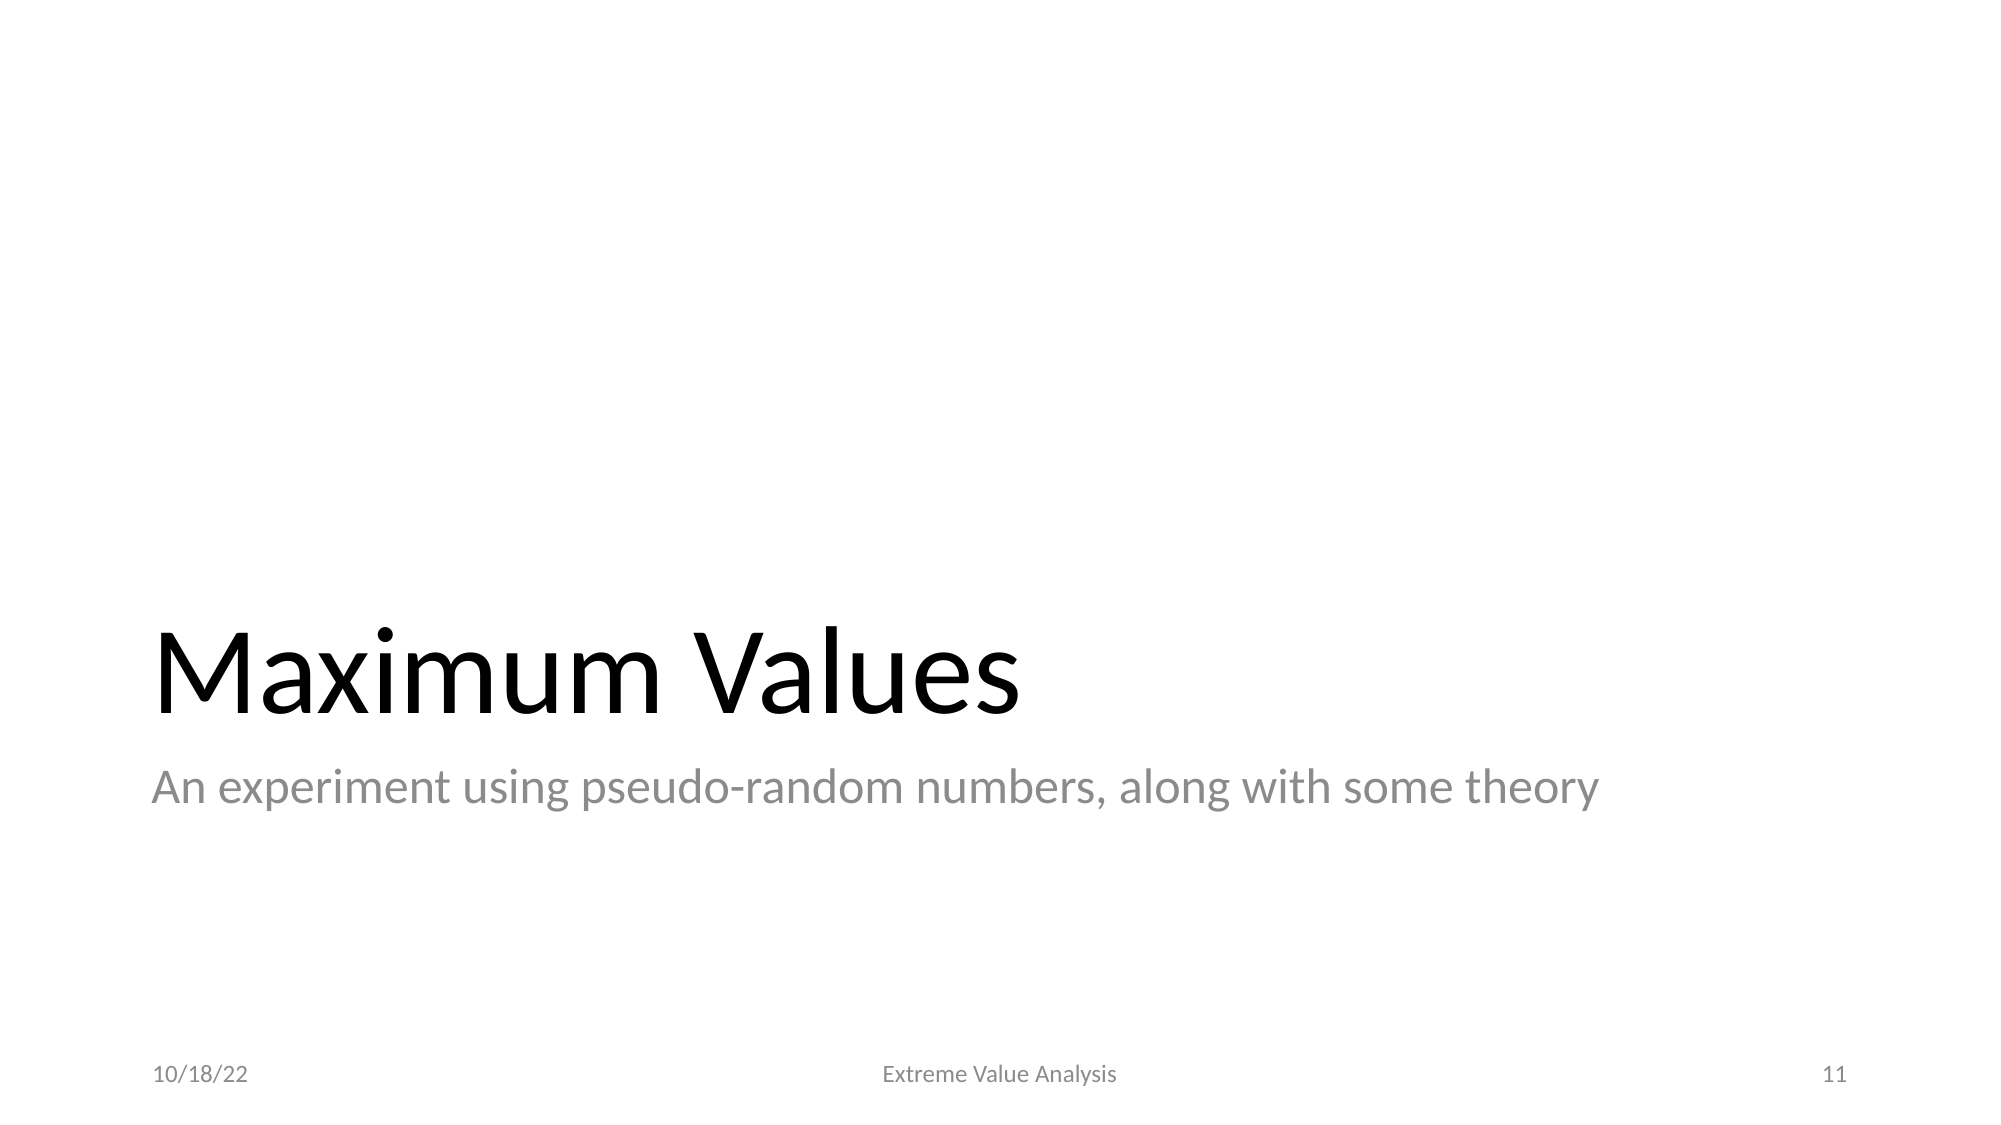

# Maximum Values
An experiment using pseudo-random numbers, along with some theory
10/18/22
Extreme Value Analysis
11